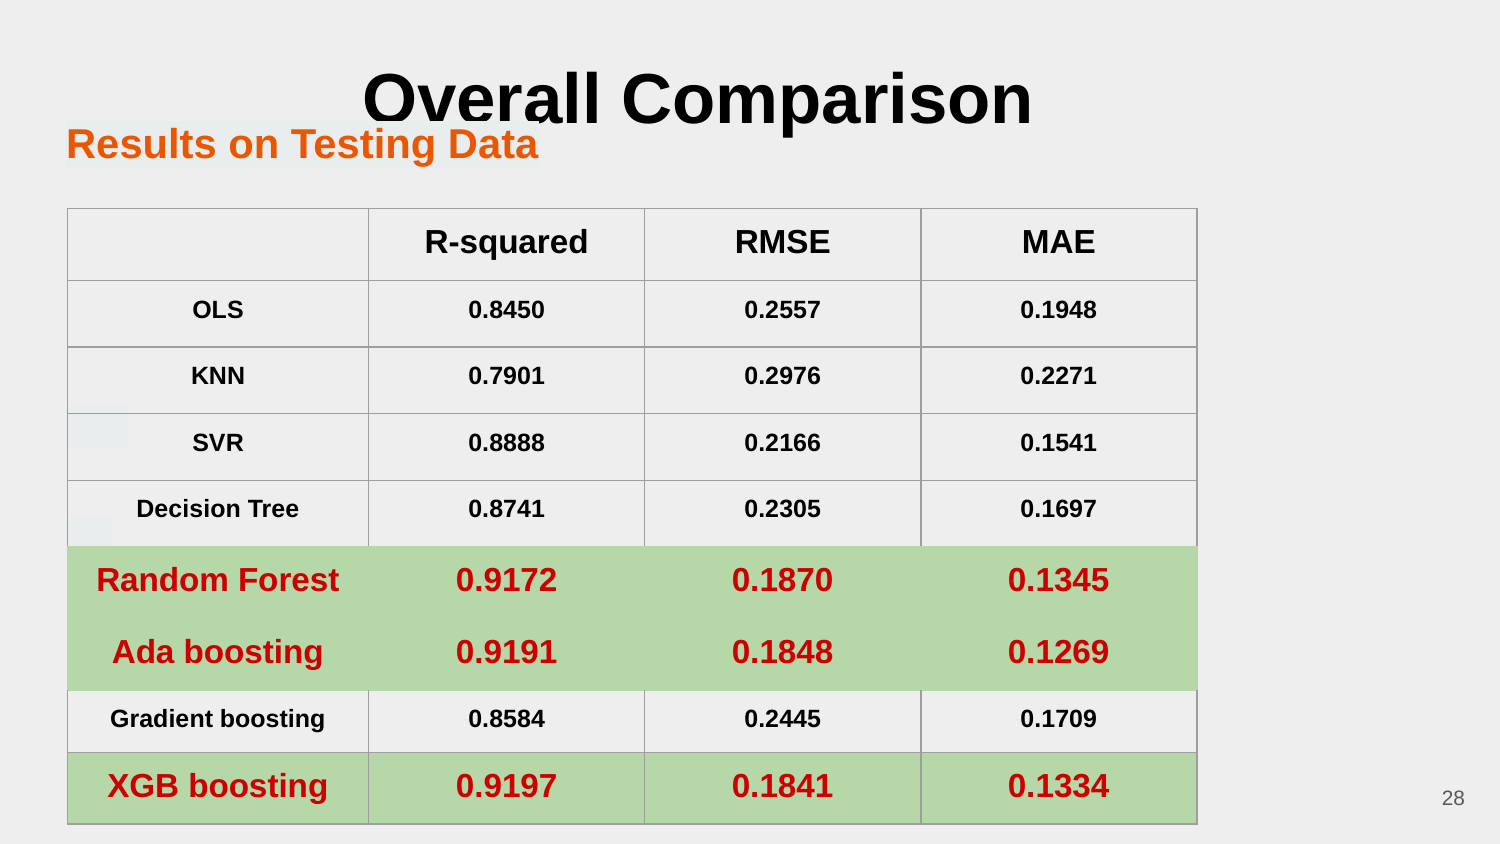

# Overall Comparison
Results on Testing Data

|  | R-squared | RMSE | MAE |
| --- | --- | --- | --- |
| OLS | 0.8450 | 0.2557 | 0.1948 |
| KNN | 0.7901 | 0.2976 | 0.2271 |
| SVR | 0.8888 | 0.2166 | 0.1541 |
| Decision Tree | 0.8741 | 0.2305 | 0.1697 |
| Random Forest | 0.9172 | 0.1870 | 0.1345 |
| Ada boosting | 0.9191 | 0.1848 | 0.1269 |
| Gradient boosting | 0.8584 | 0.2445 | 0.1709 |
| XGB boosting | 0.9197 | 0.1841 | 0.1334 |
28